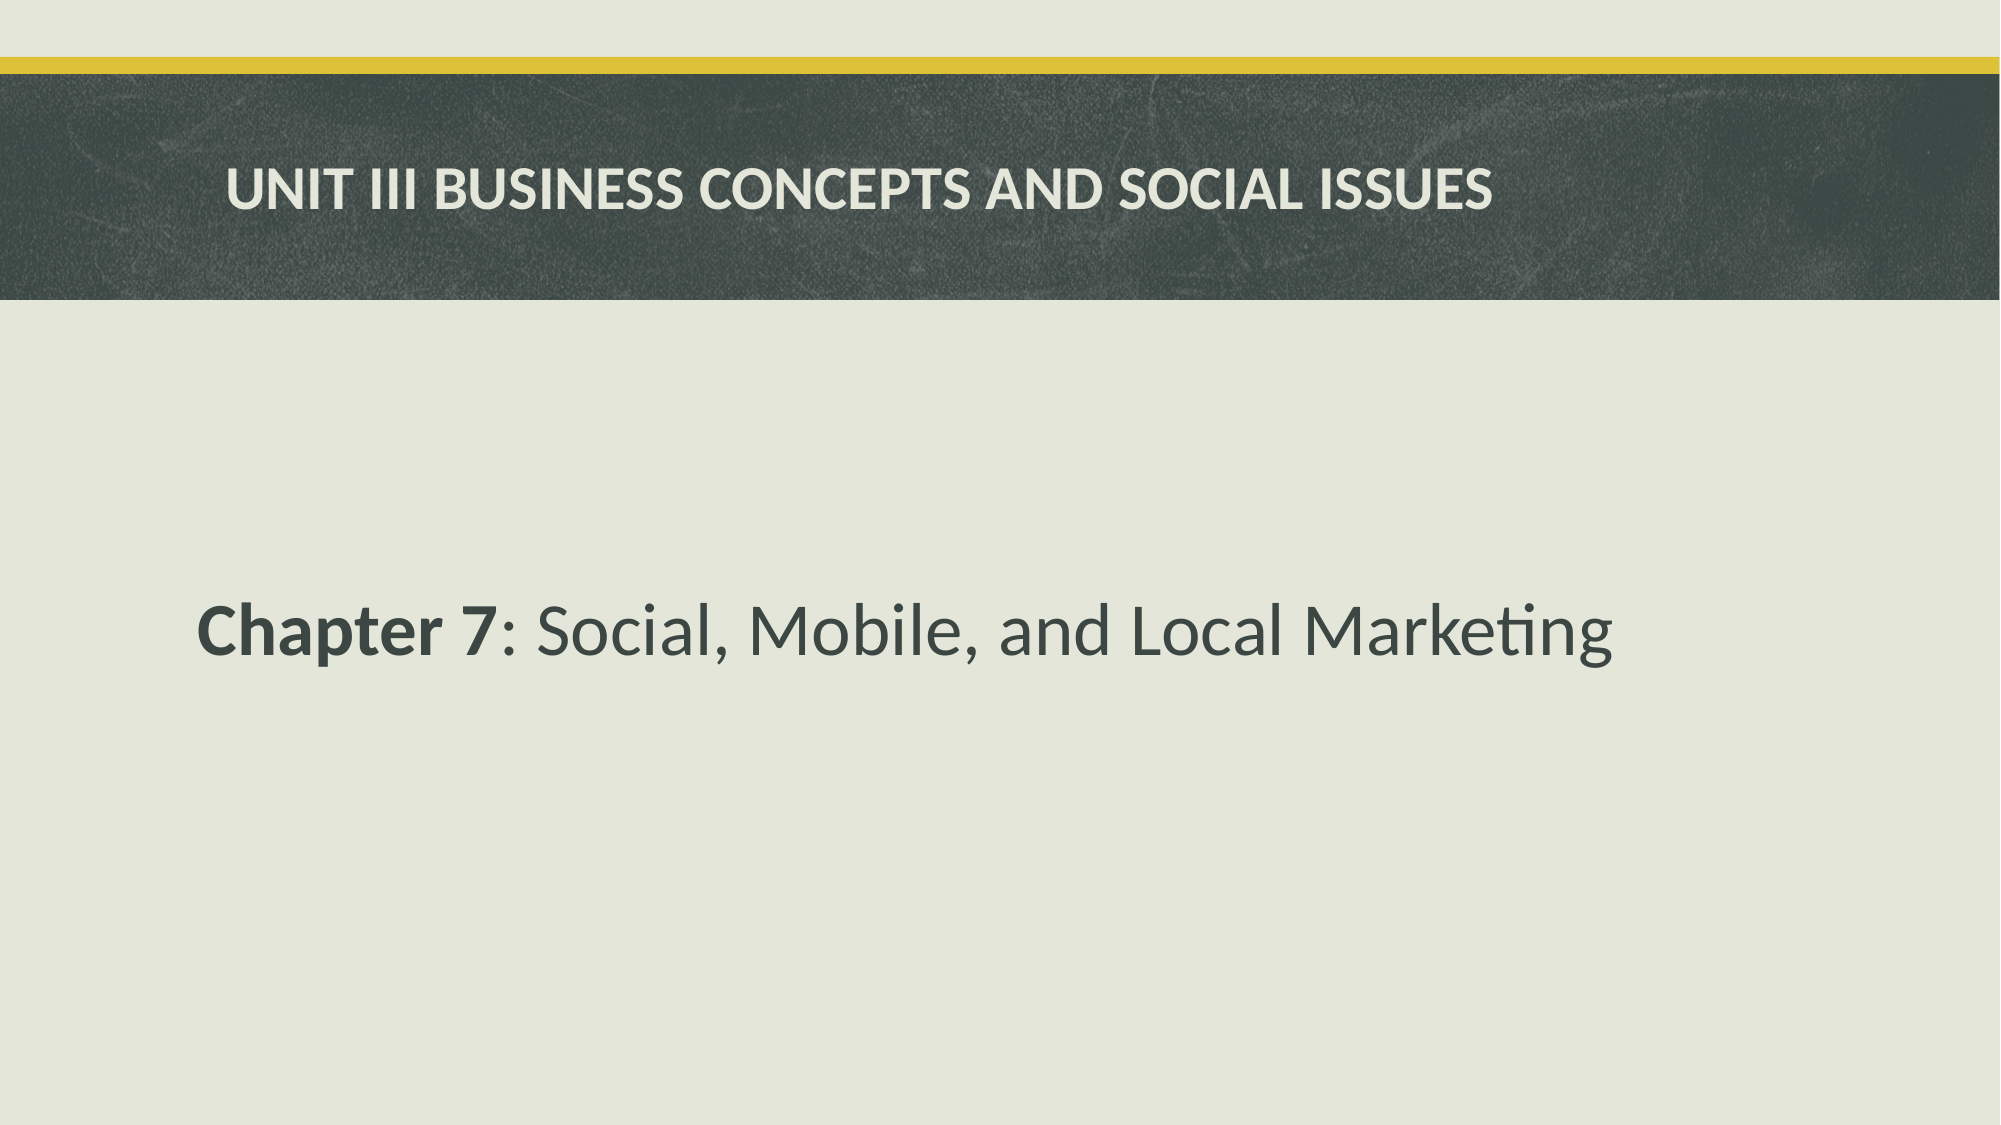

# UNIT III BUSINESS CONCEPTS AND SOCIAL ISSUES

Chapter 7: Social, Mobile, and Local Marketing